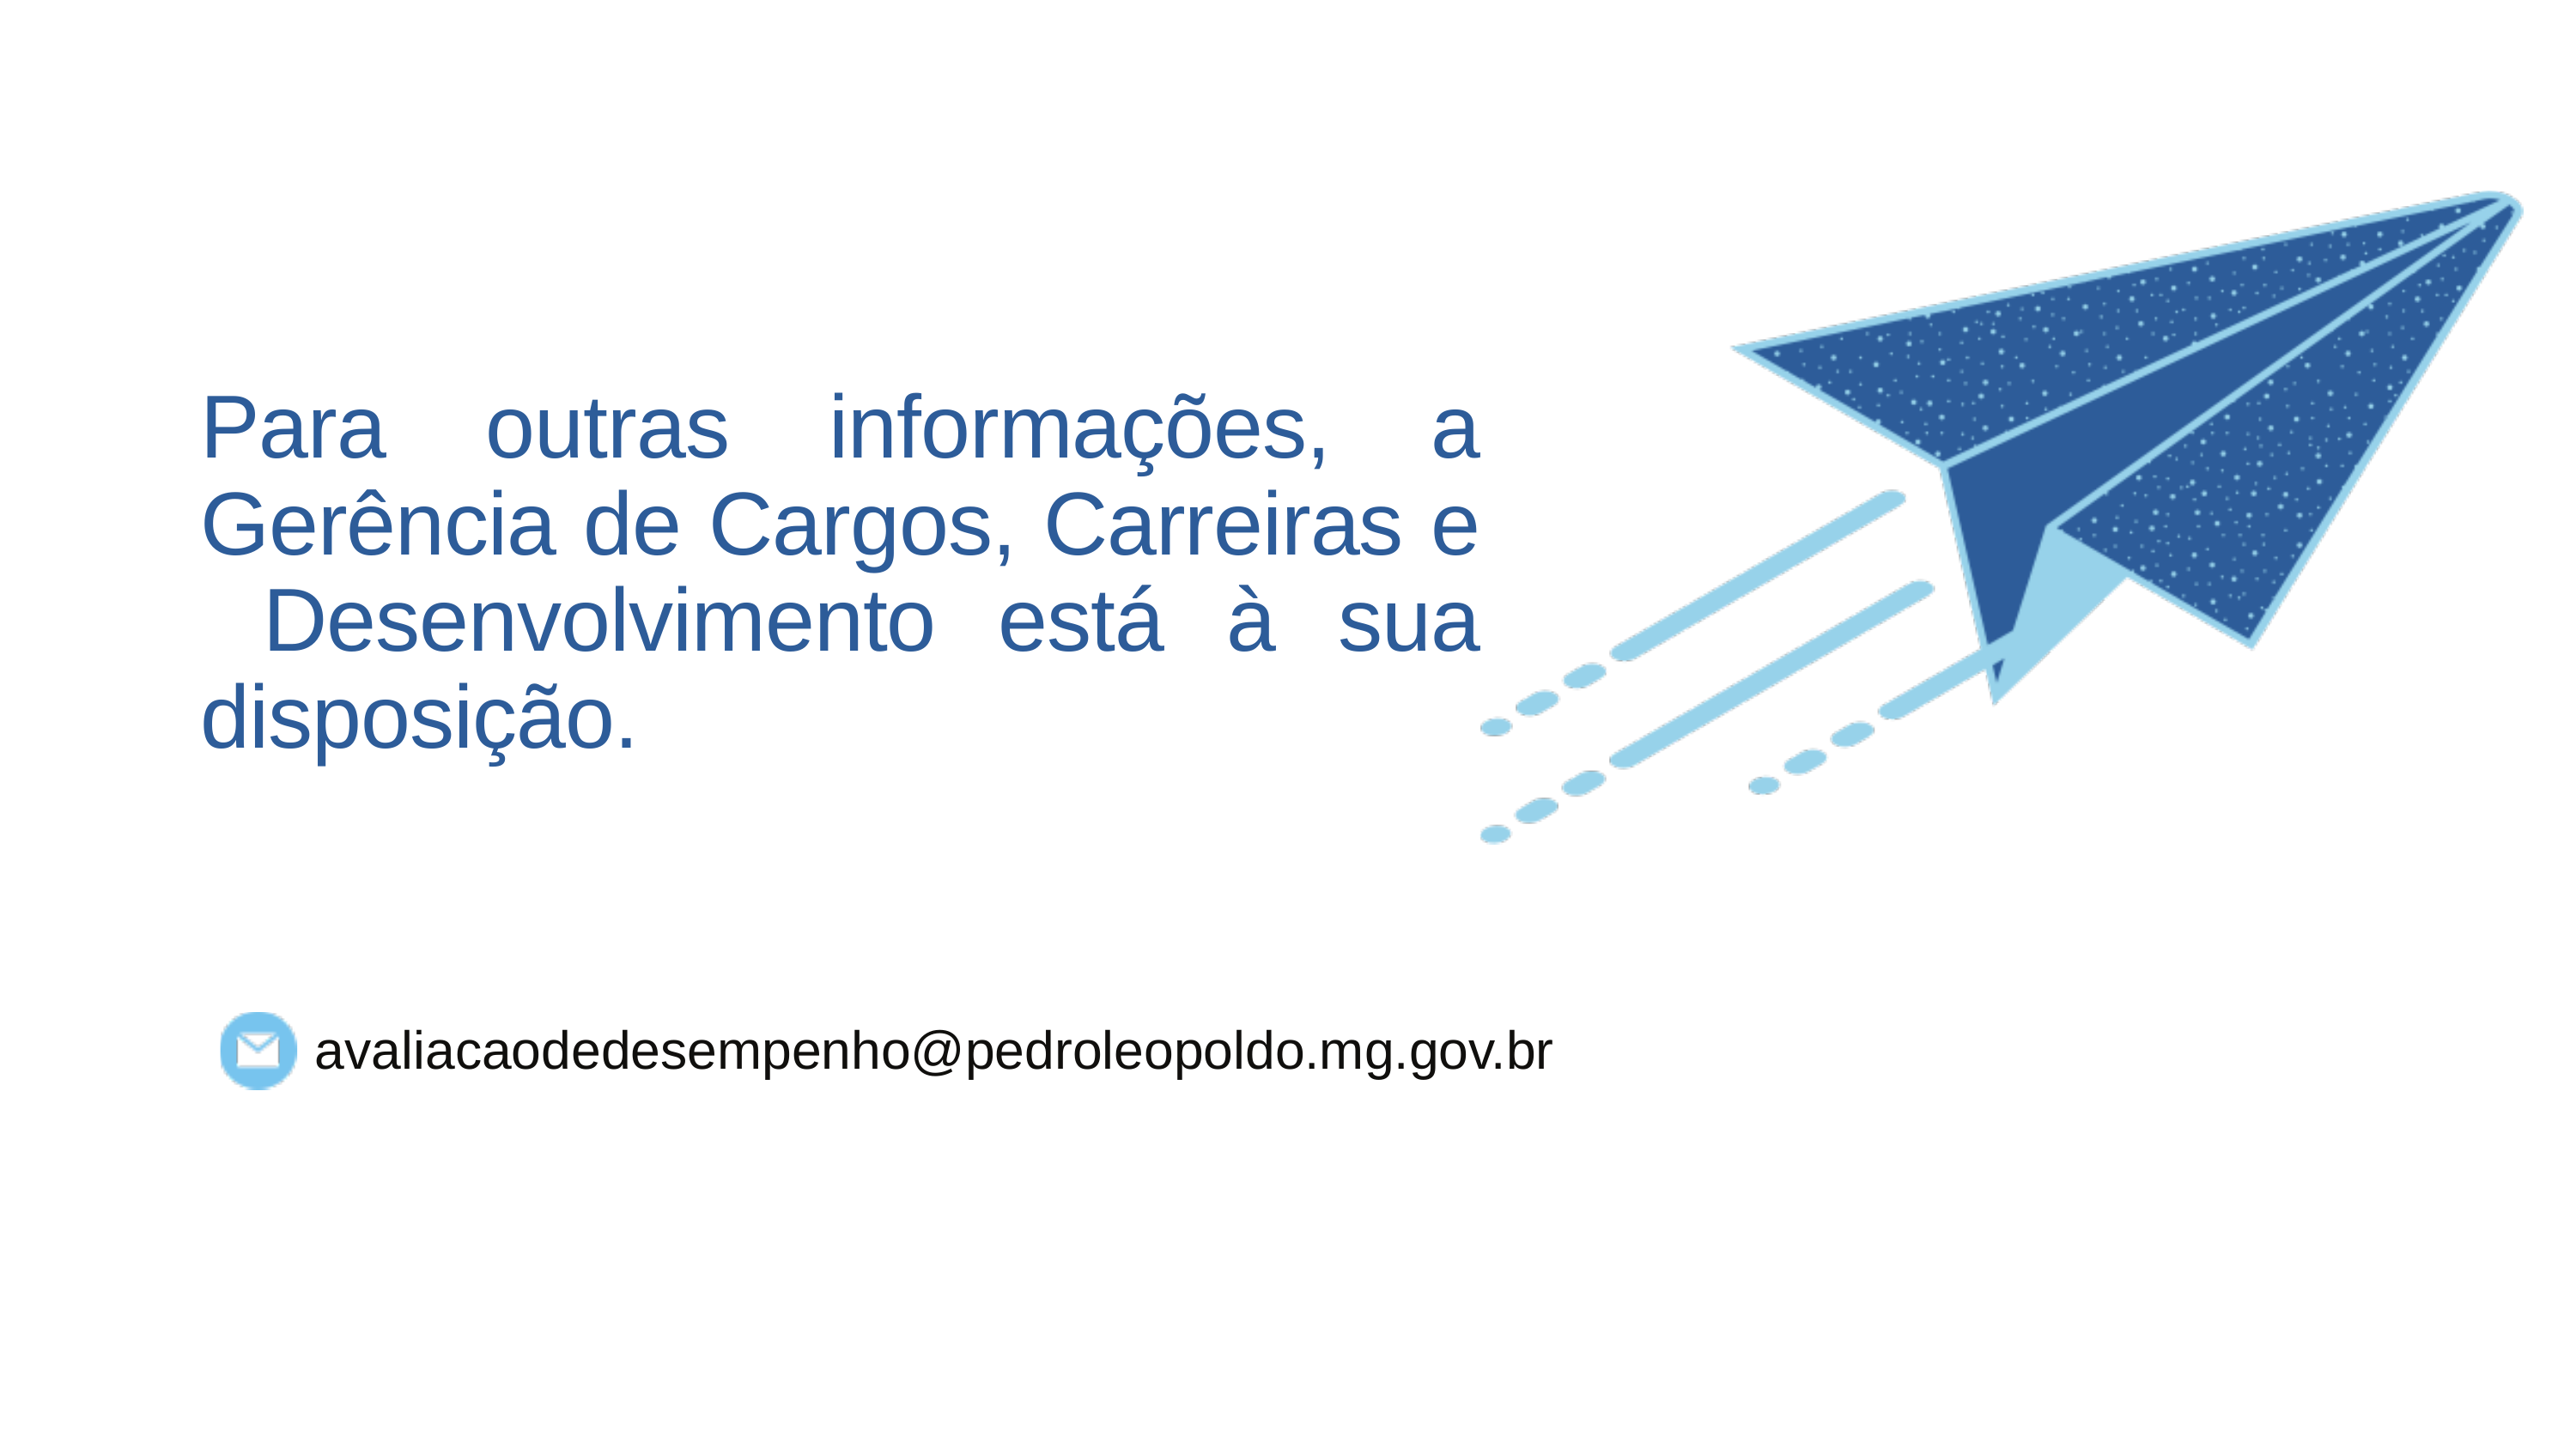

Para outras informações, a Gerência de Cargos, Carreiras e  Desenvolvimento está à sua disposição.
avaliacaodedesempenho@pedroleopoldo.mg.gov.br